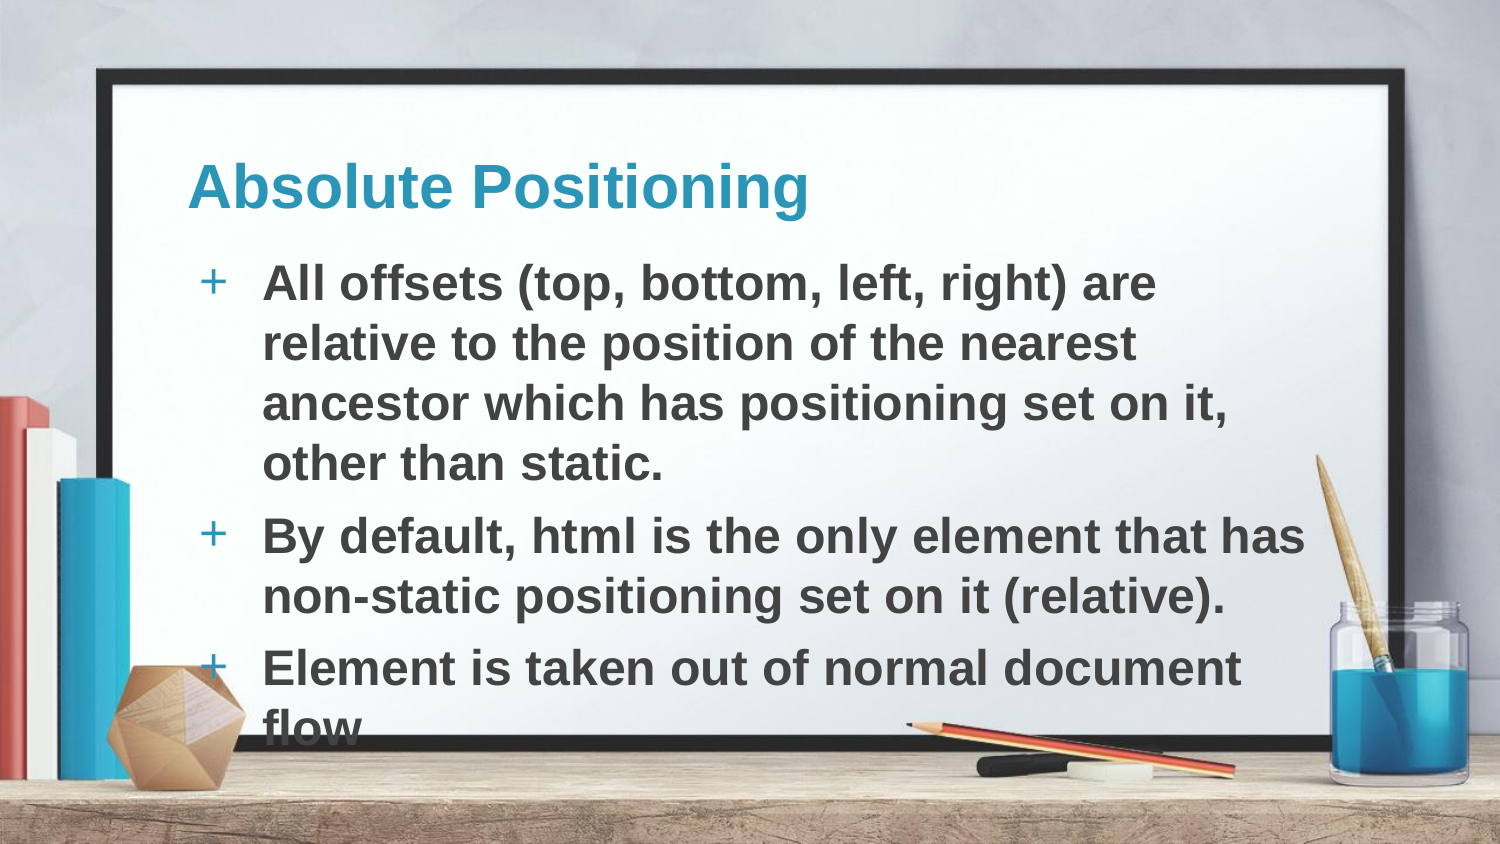

# Absolute Positioning
All offsets (top, bottom, left, right) are relative to the position of the nearest ancestor which has positioning set on it, other than static.
By default, html is the only element that has non-static positioning set on it (relative).
Element is taken out of normal document flow